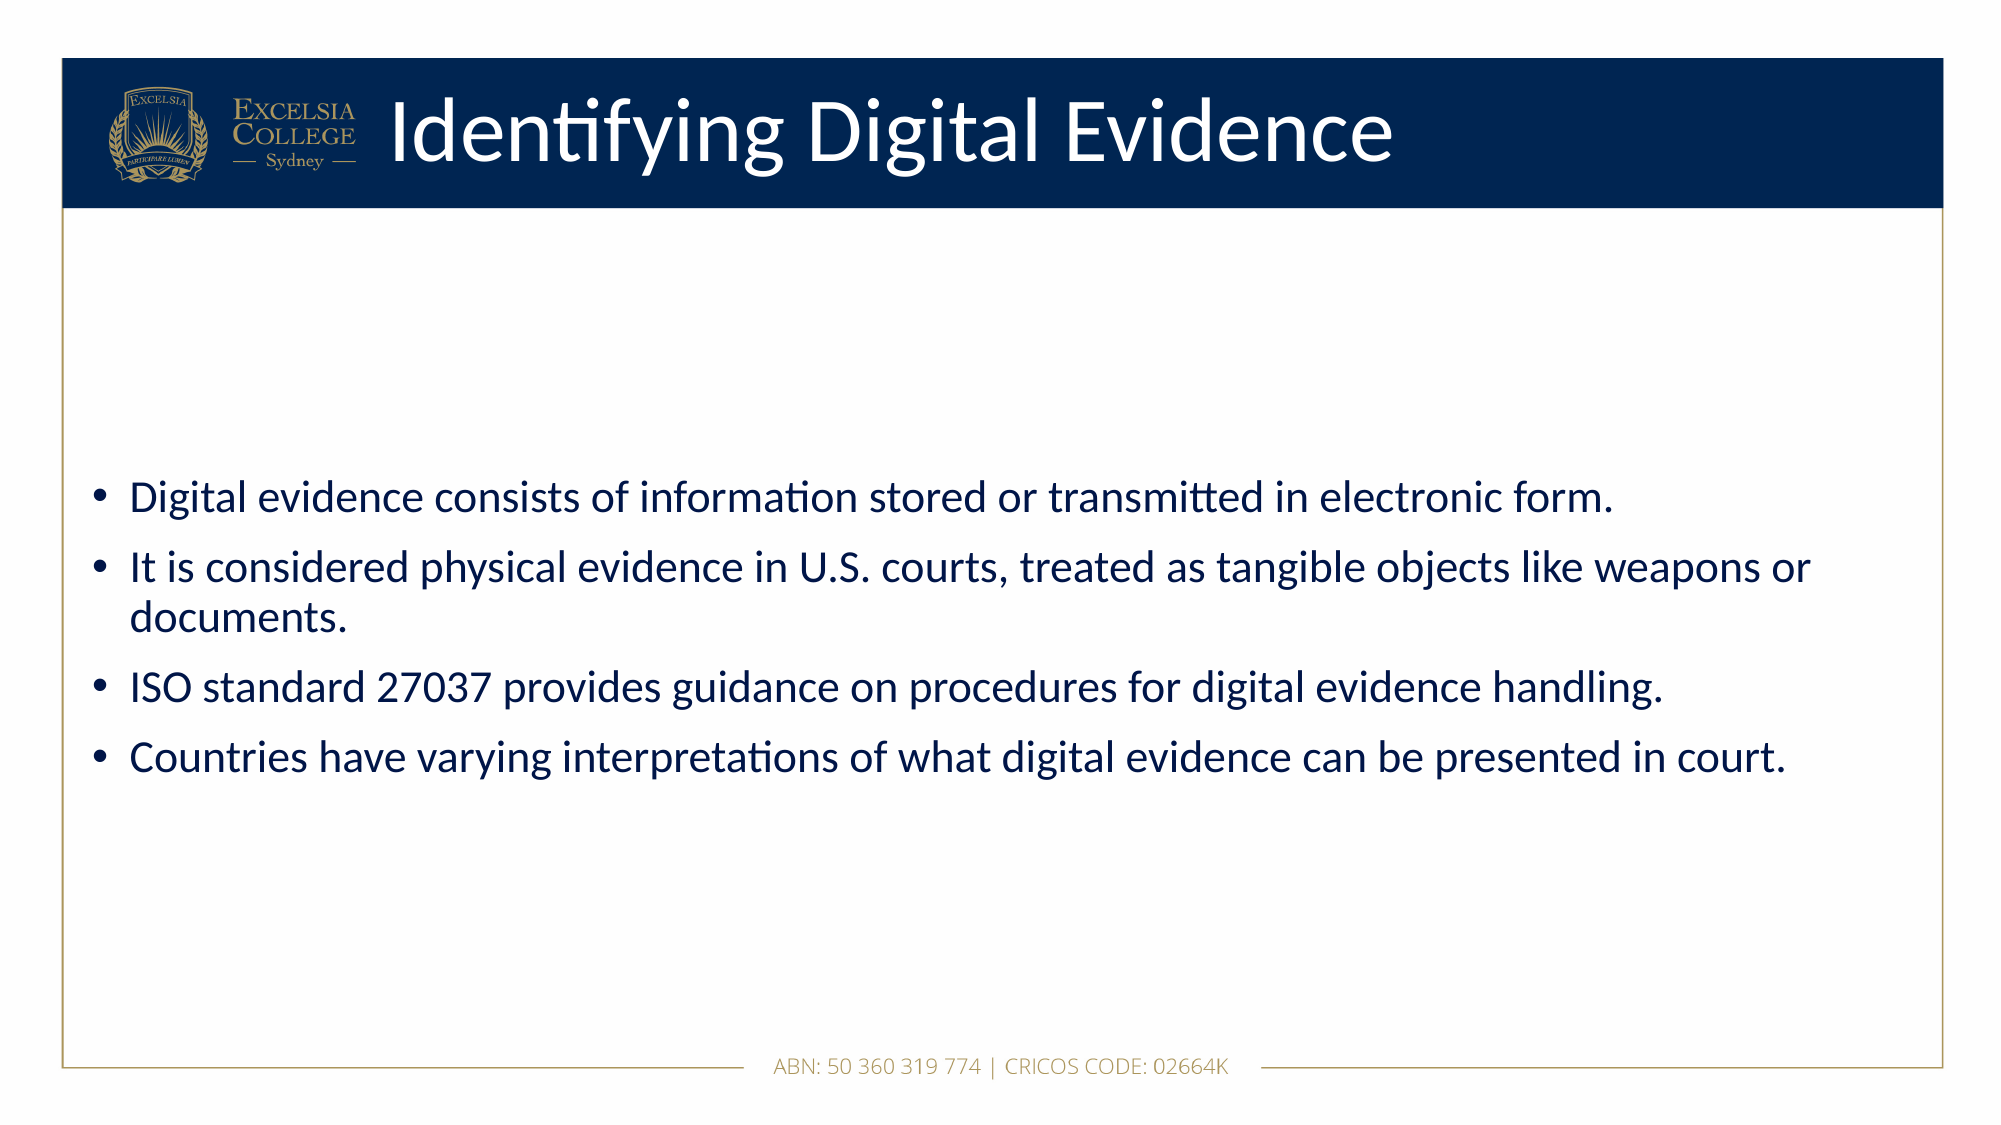

# Identifying Digital Evidence
Digital evidence consists of information stored or transmitted in electronic form.
It is considered physical evidence in U.S. courts, treated as tangible objects like weapons or documents.
ISO standard 27037 provides guidance on procedures for digital evidence handling.
Countries have varying interpretations of what digital evidence can be presented in court.